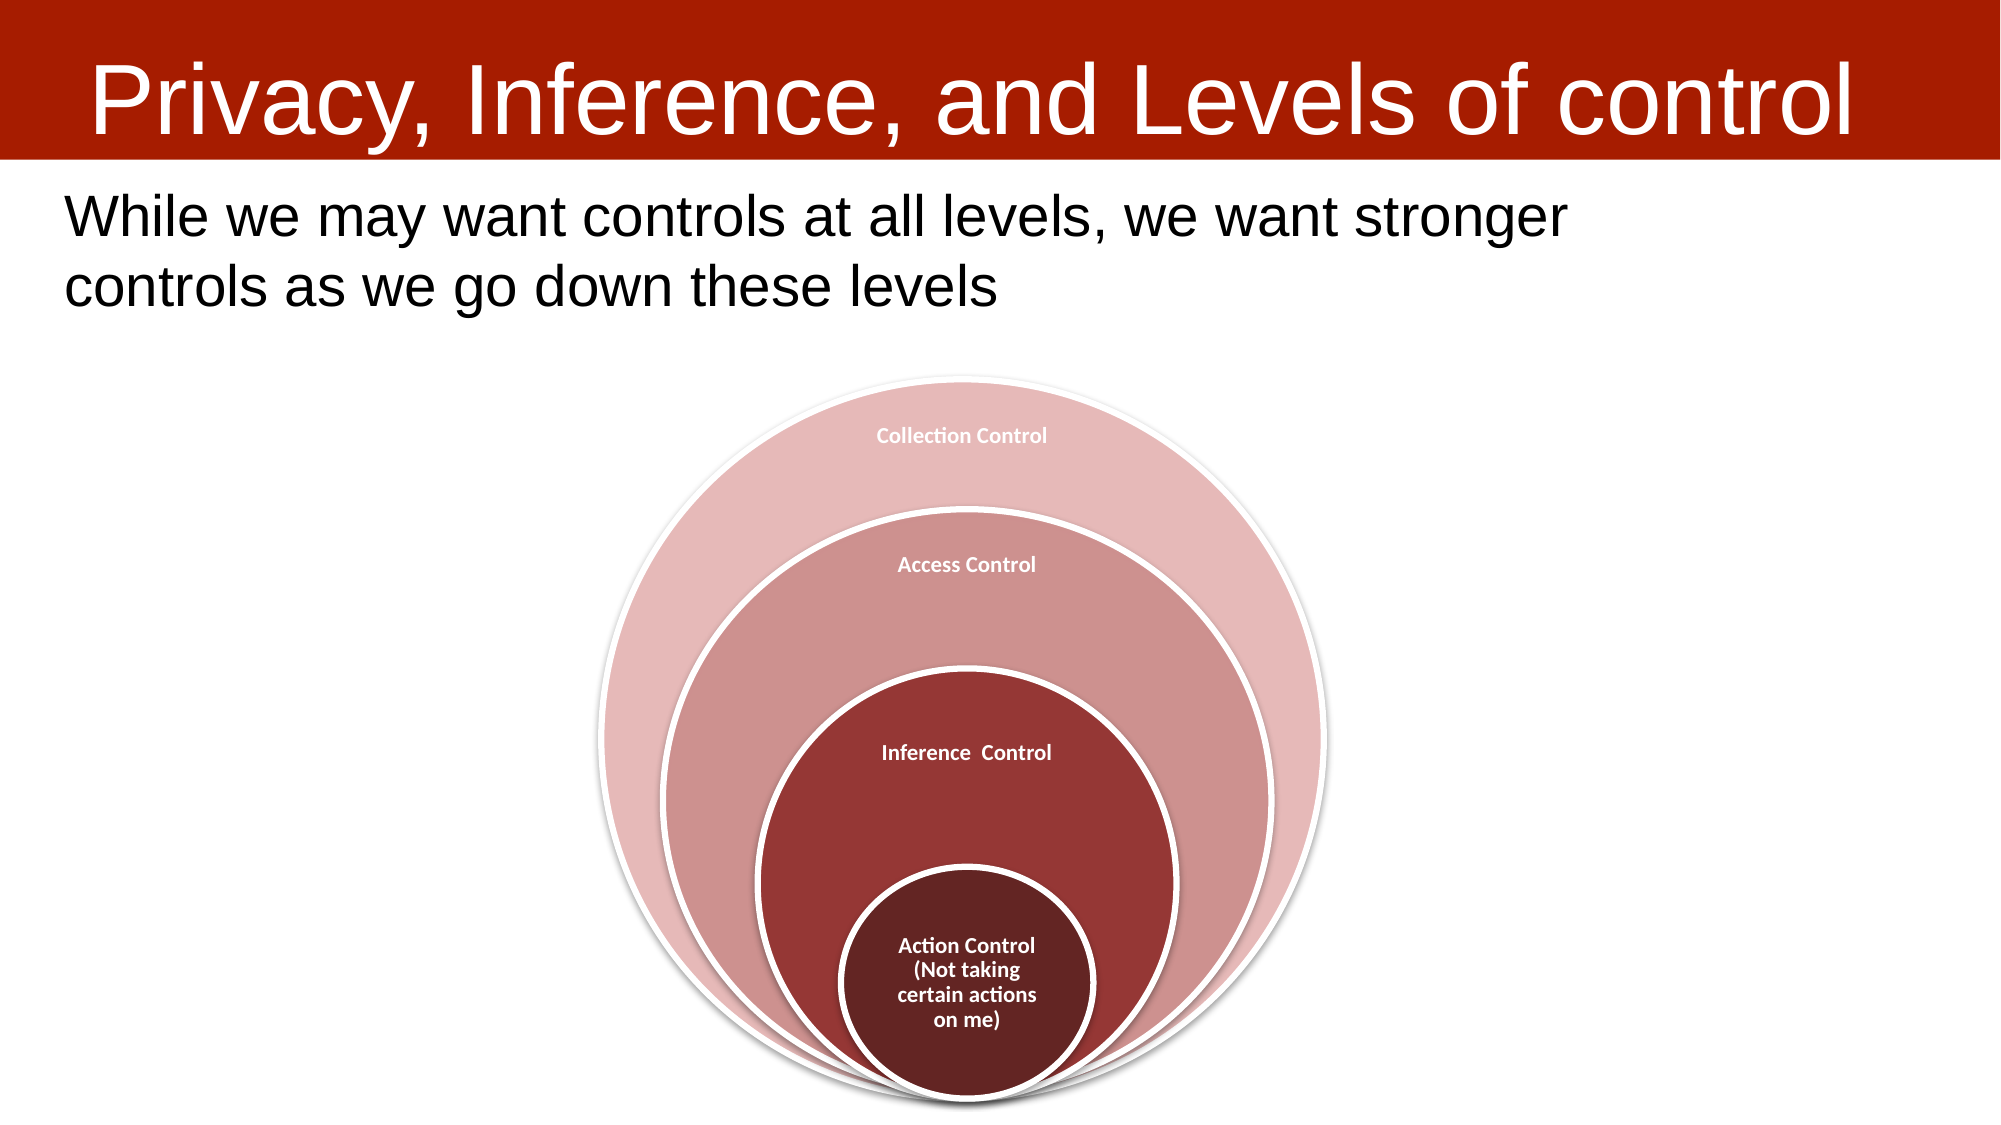

# Privacy, Inference, and Levels of control
While we may want controls at all levels, we want stronger
controls as we go down these levels
(Not collecting my data)
Collection Control

Access Control

Inference  Control

Action Control (Not taking certain actions on me)
(Not giving access to my data)
(Not inferring something about  me)